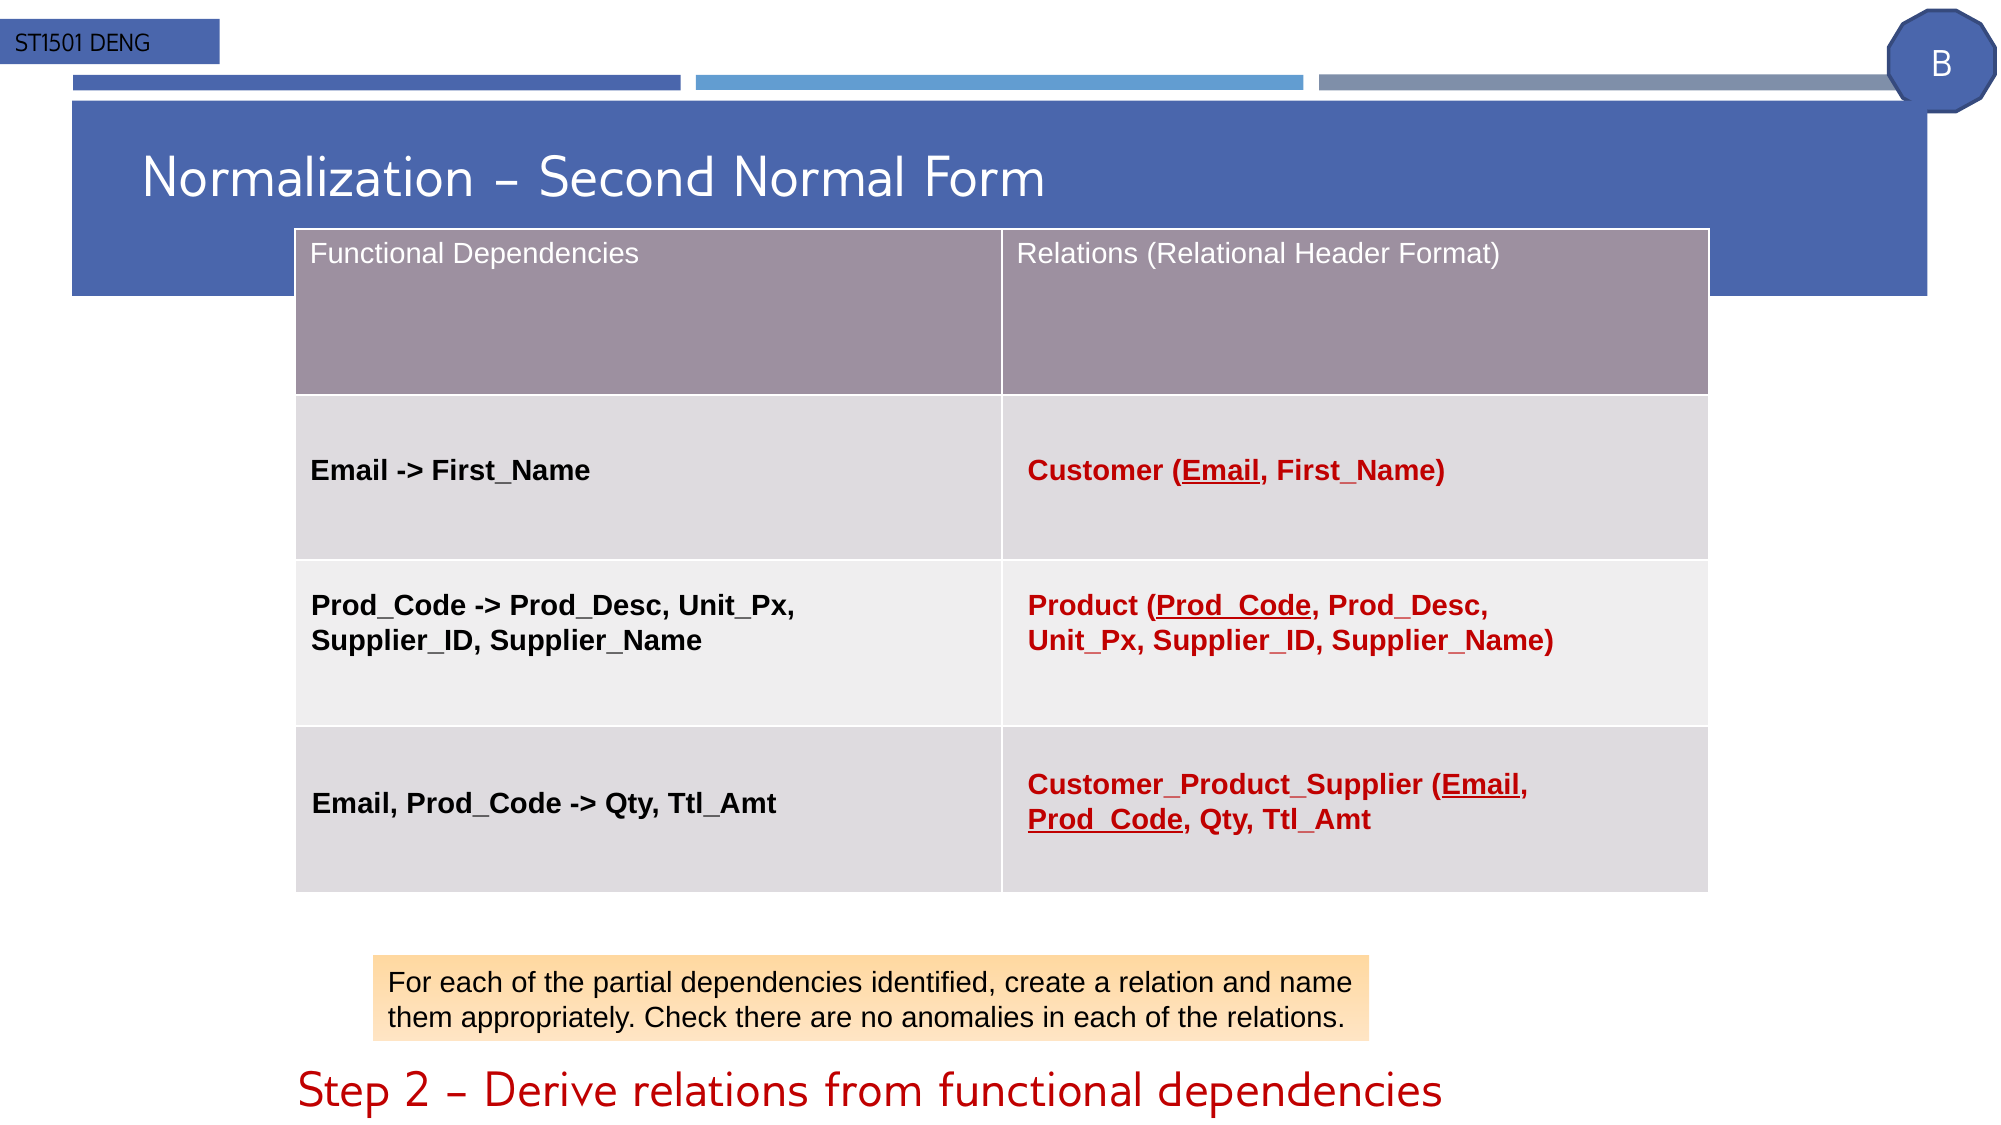

# Normalization – Second Normal Form
| Functional Dependencies | Relations (Relational Header Format) |
| --- | --- |
|  |  |
|  |  |
|  |  |
Email -> First_Name
Customer (Email, First_Name)
Product (Prod_Code, Prod_Desc,
Unit_Px, Supplier_ID, Supplier_Name)
Prod_Code -> Prod_Desc, Unit_Px,
Supplier_ID, Supplier_Name
Customer_Product_Supplier (Email,
Prod_Code, Qty, Ttl_Amt
Email, Prod_Code -> Qty, Ttl_Amt
For each of the partial dependencies identified, create a relation and name
them appropriately. Check there are no anomalies in each of the relations.
Step 2 – Derive relations from functional dependencies